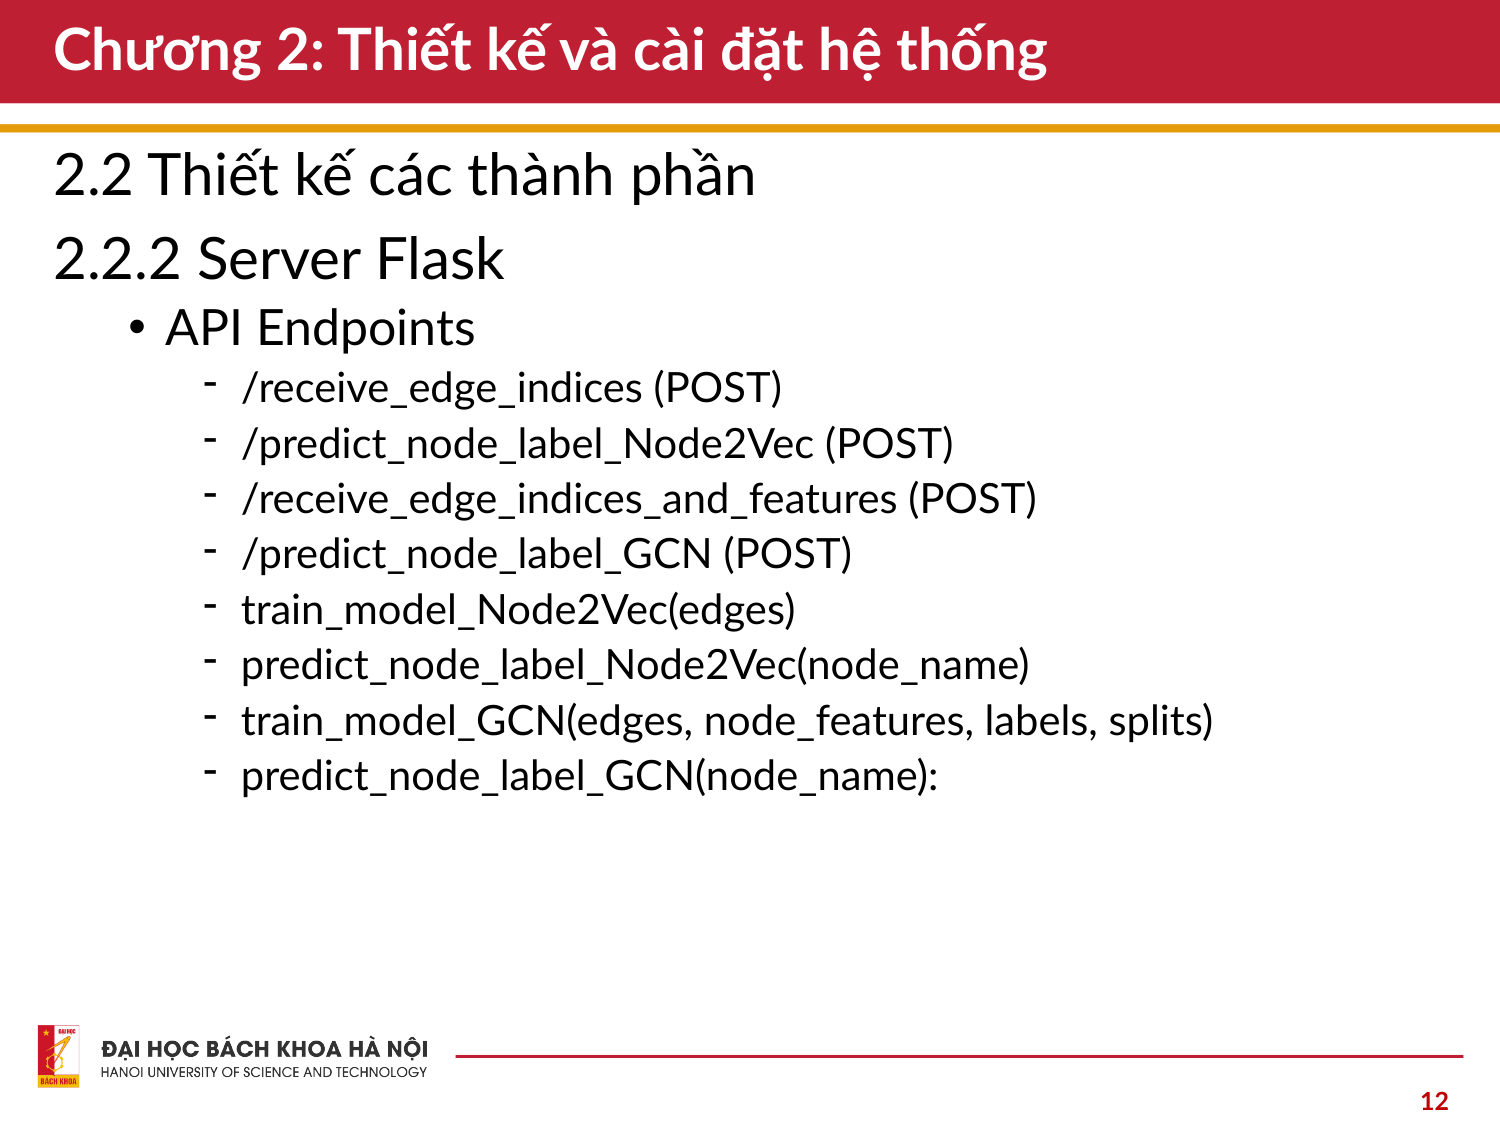

# Chương 2: Thiết kế và cài đặt hệ thống
2.2 Thiết kế các thành phần
2.2.2 Server Flask
API Endpoints
/receive_edge_indices (POST)
/predict_node_label_Node2Vec (POST)
/receive_edge_indices_and_features (POST)
/predict_node_label_GCN (POST)
train_model_Node2Vec(edges)
predict_node_label_Node2Vec(node_name)
train_model_GCN(edges, node_features, labels, splits)
predict_node_label_GCN(node_name):

12